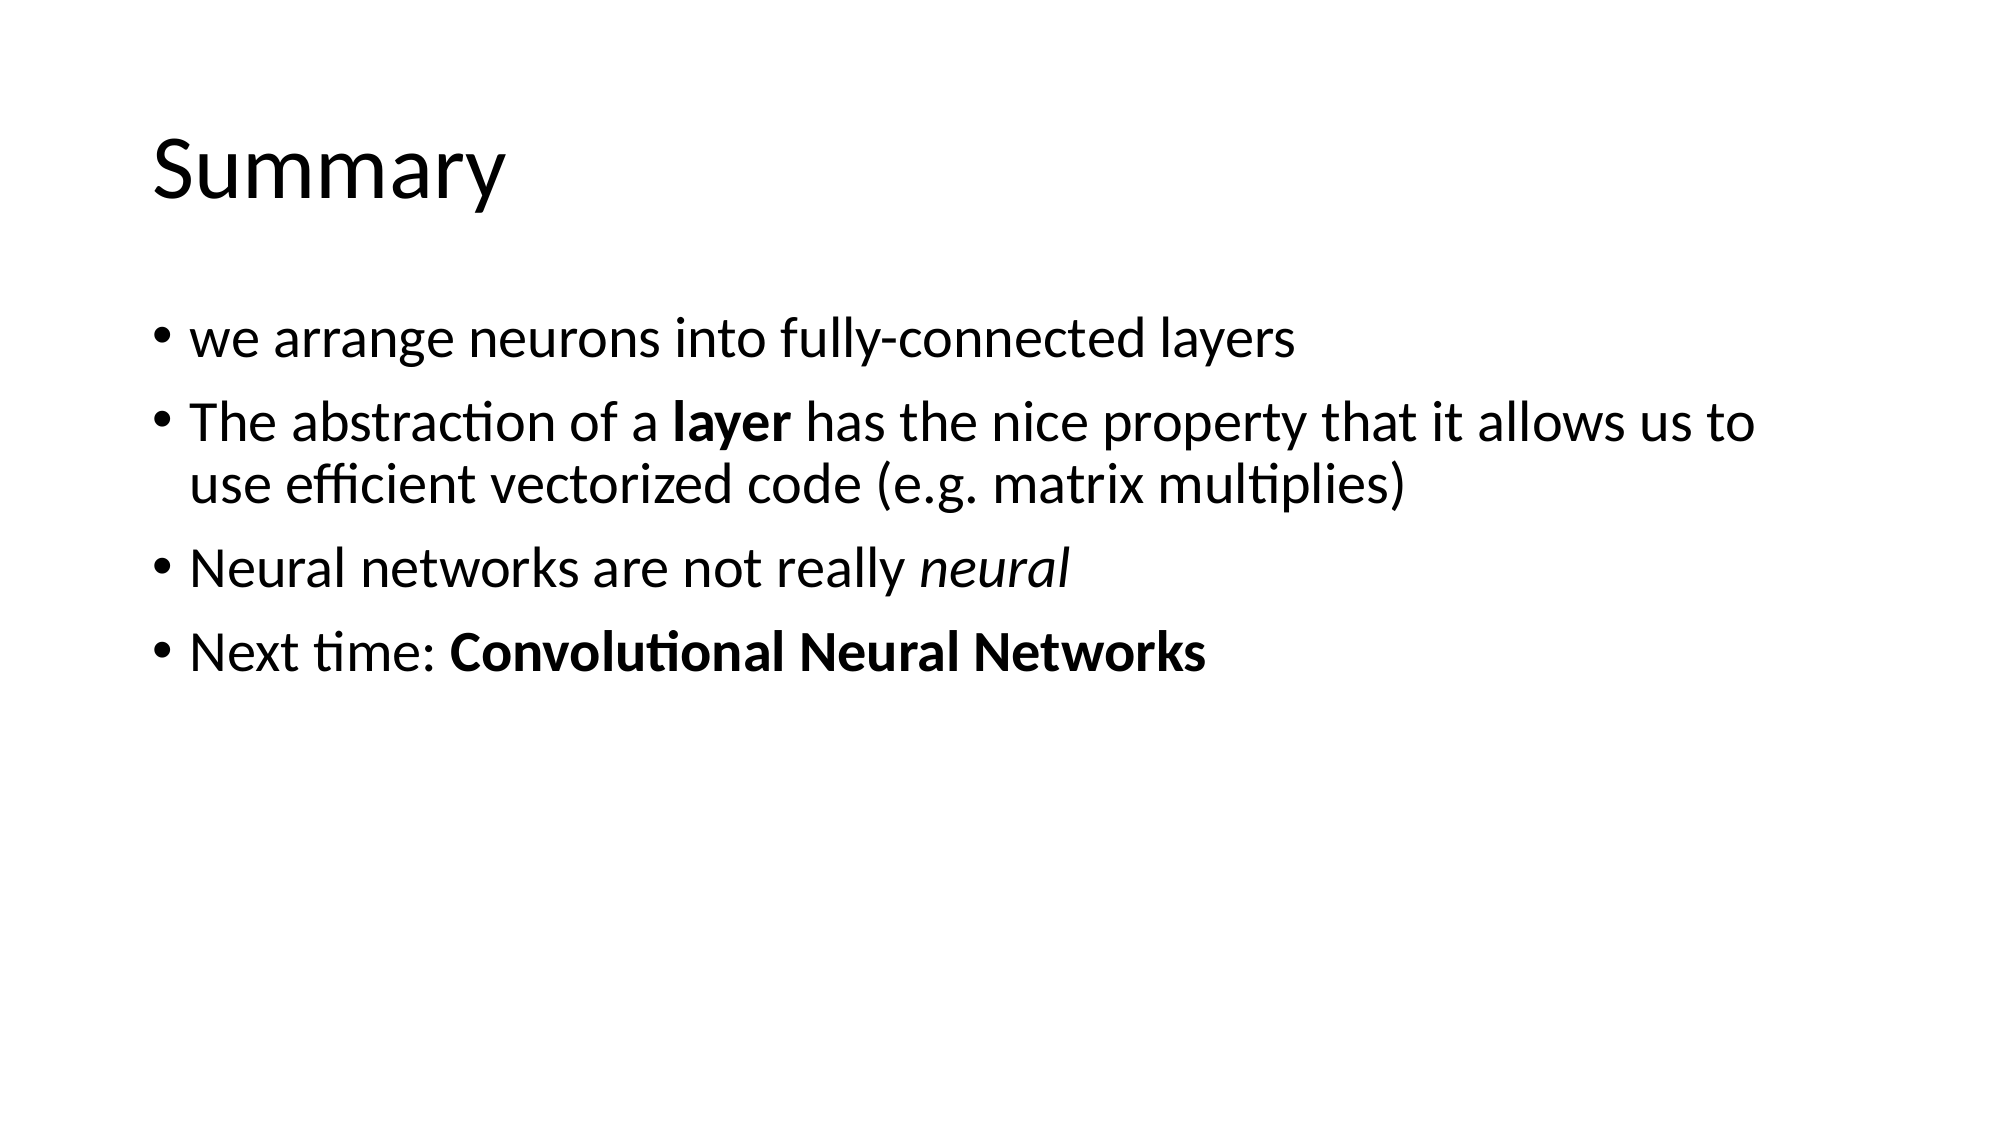

# Summary
we arrange neurons into fully-connected layers
The abstraction of a layer has the nice property that it allows us to use efficient vectorized code (e.g. matrix multiplies)
Neural networks are not really neural
Next time: Convolutional Neural Networks